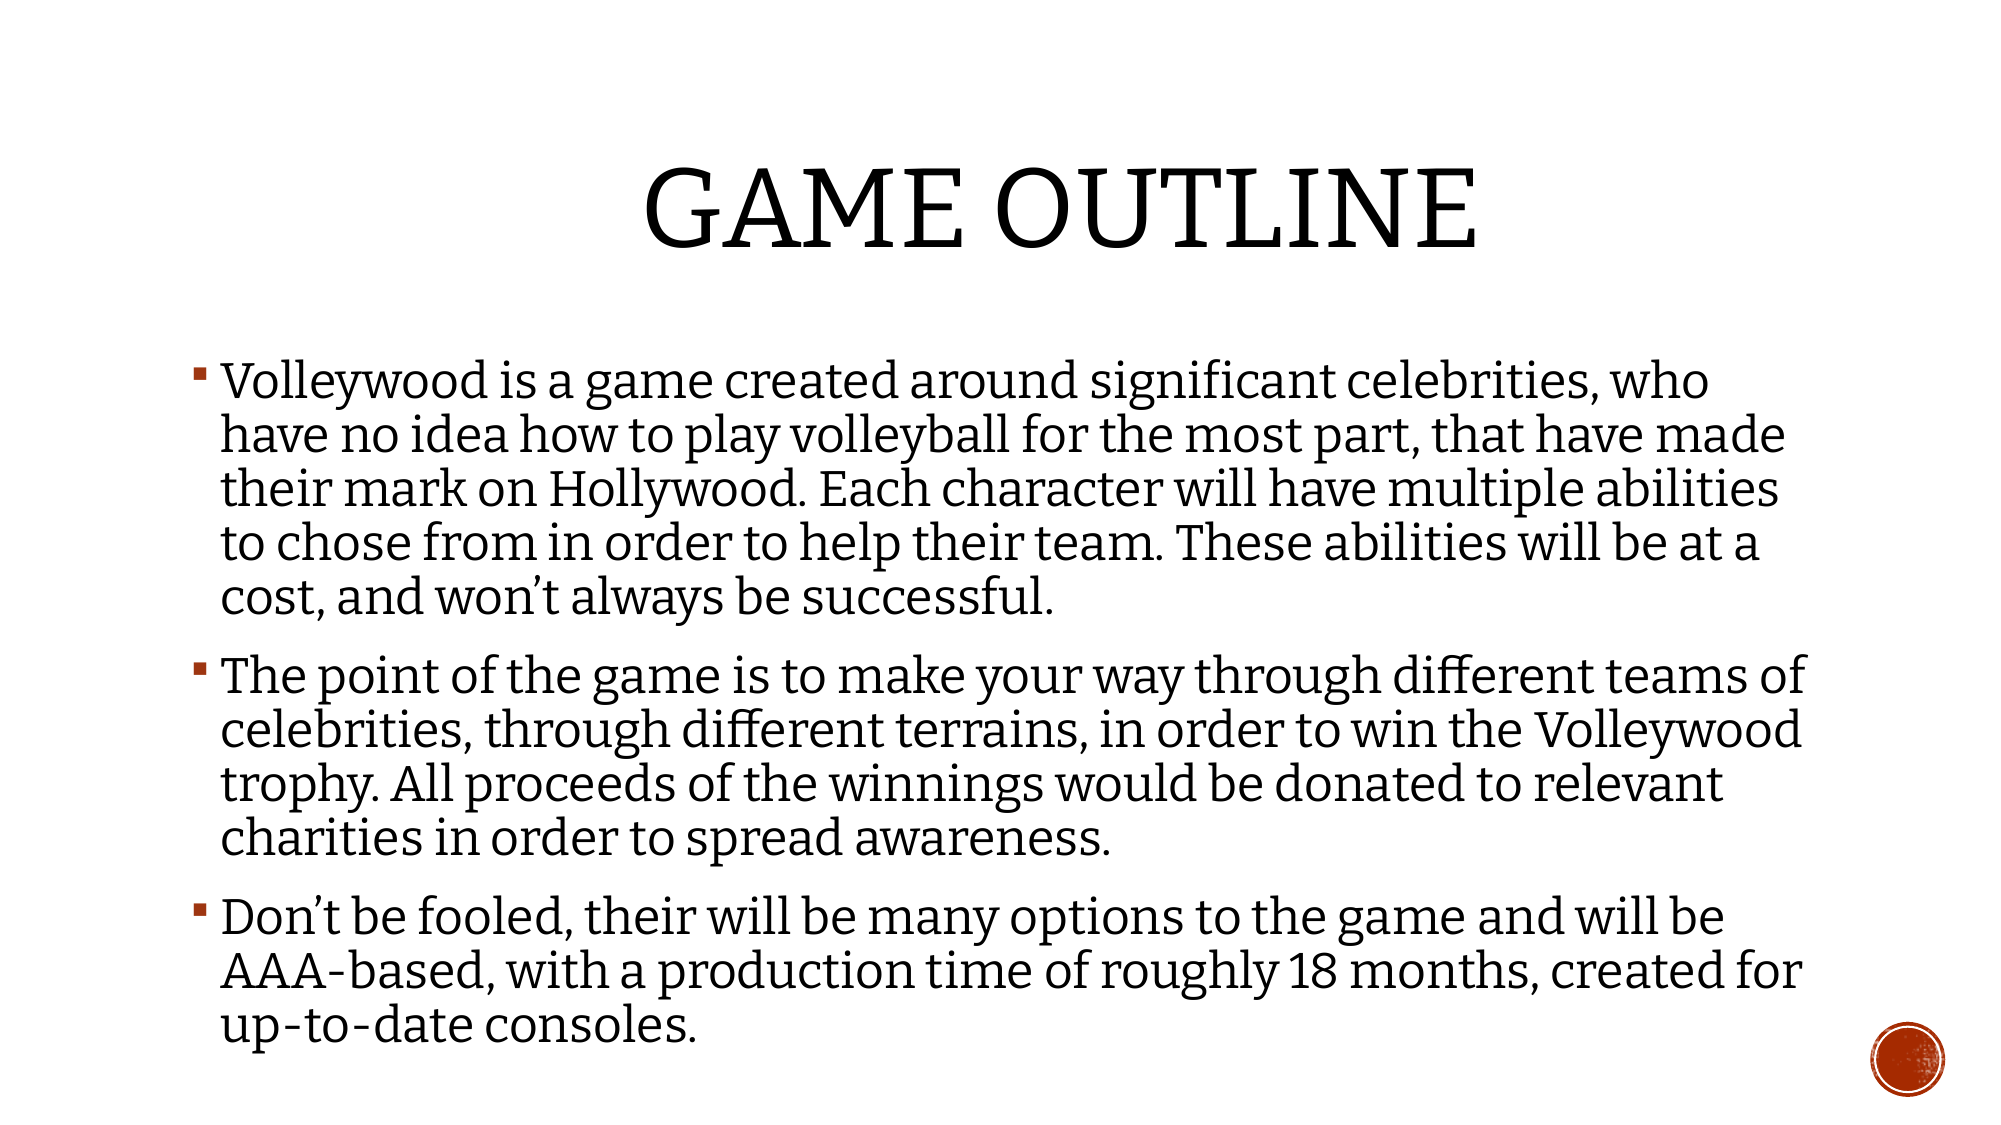

# Game Outline
Volleywood is a game created around significant celebrities, who have no idea how to play volleyball for the most part, that have made their mark on Hollywood. Each character will have multiple abilities to chose from in order to help their team. These abilities will be at a cost, and won’t always be successful.
The point of the game is to make your way through different teams of celebrities, through different terrains, in order to win the Volleywood trophy. All proceeds of the winnings would be donated to relevant charities in order to spread awareness.
Don’t be fooled, their will be many options to the game and will be AAA-based, with a production time of roughly 18 months, created for up-to-date consoles.